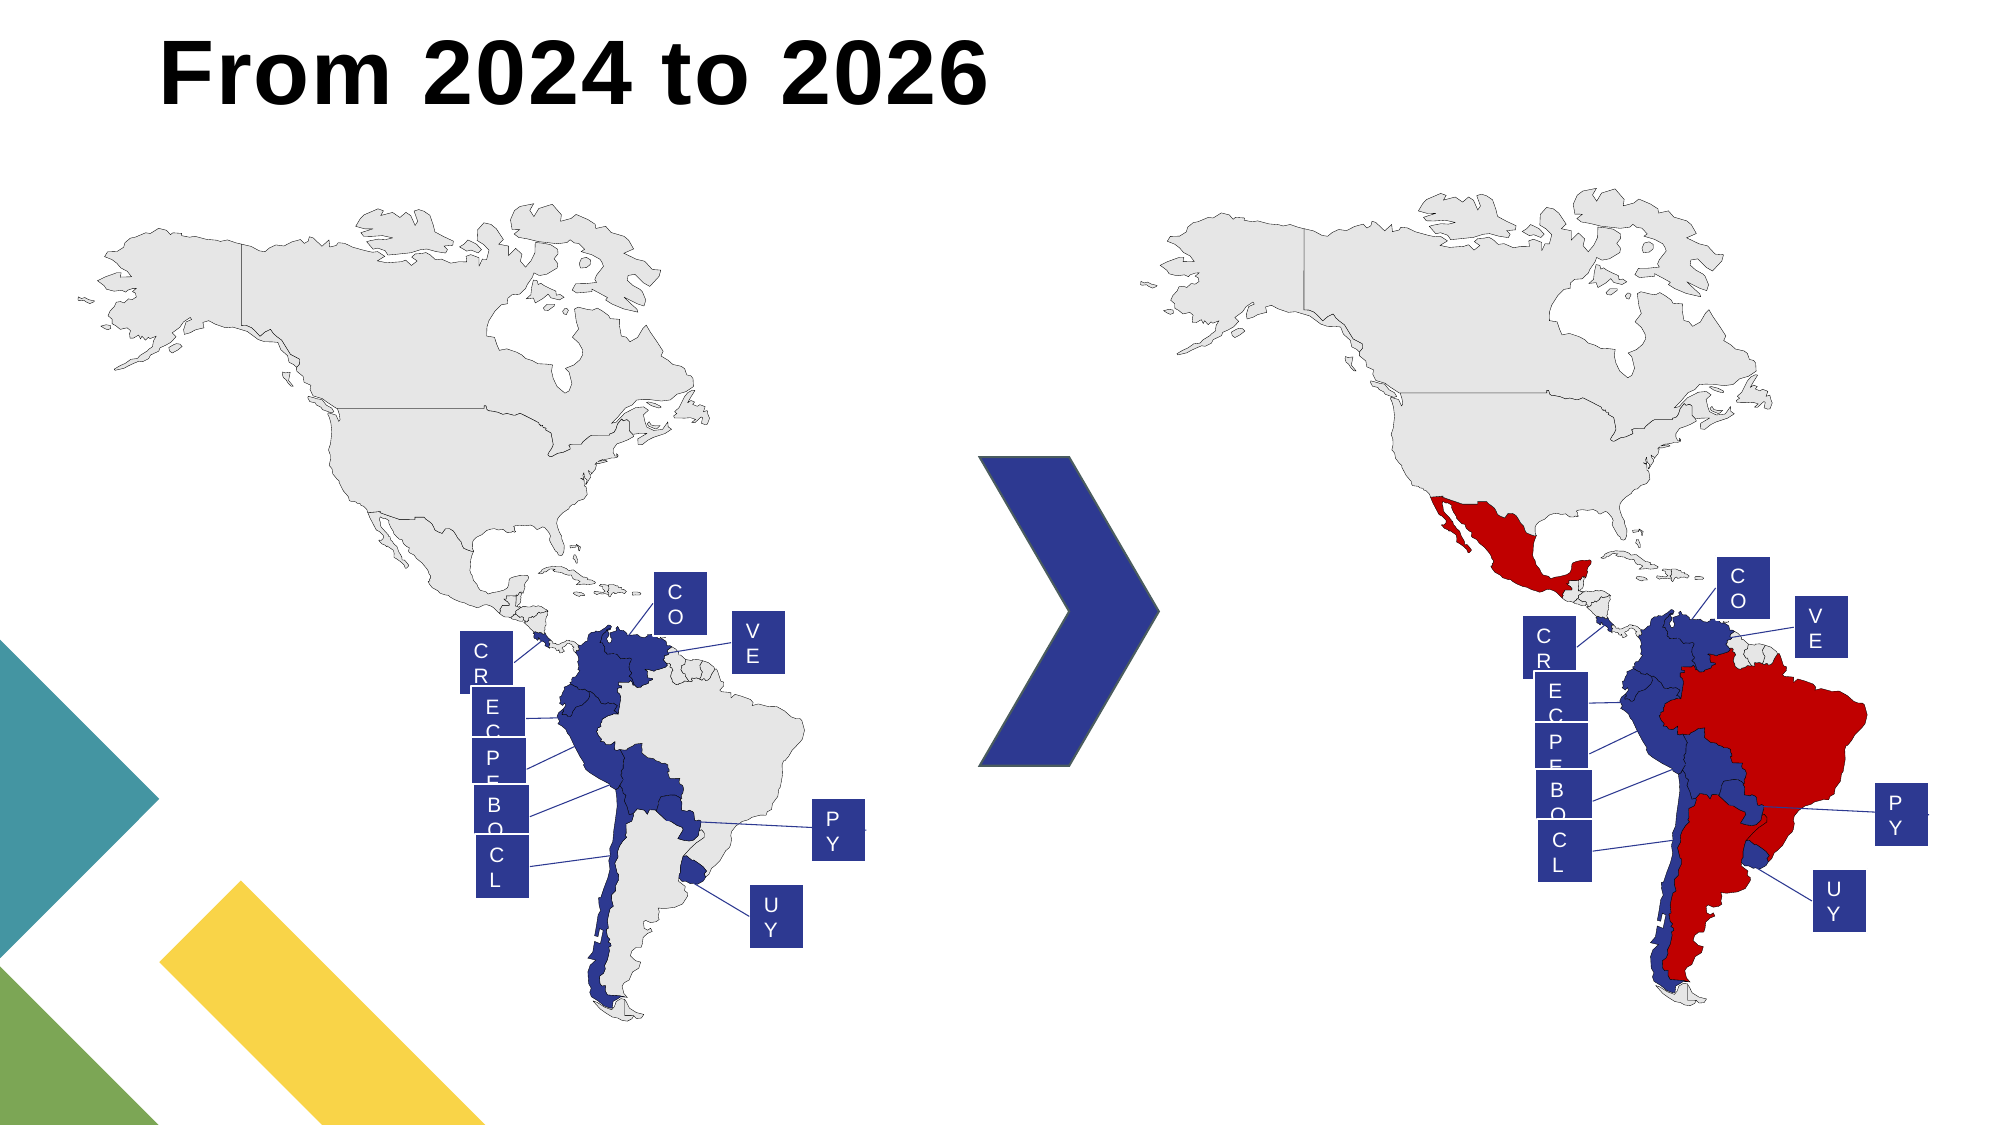

# From 2024 to 2026

CO
CO
VE
VE
CR
CR
EC
EC
PE
PE
BO
PY
BO
PY
CL
CL
UY
UY